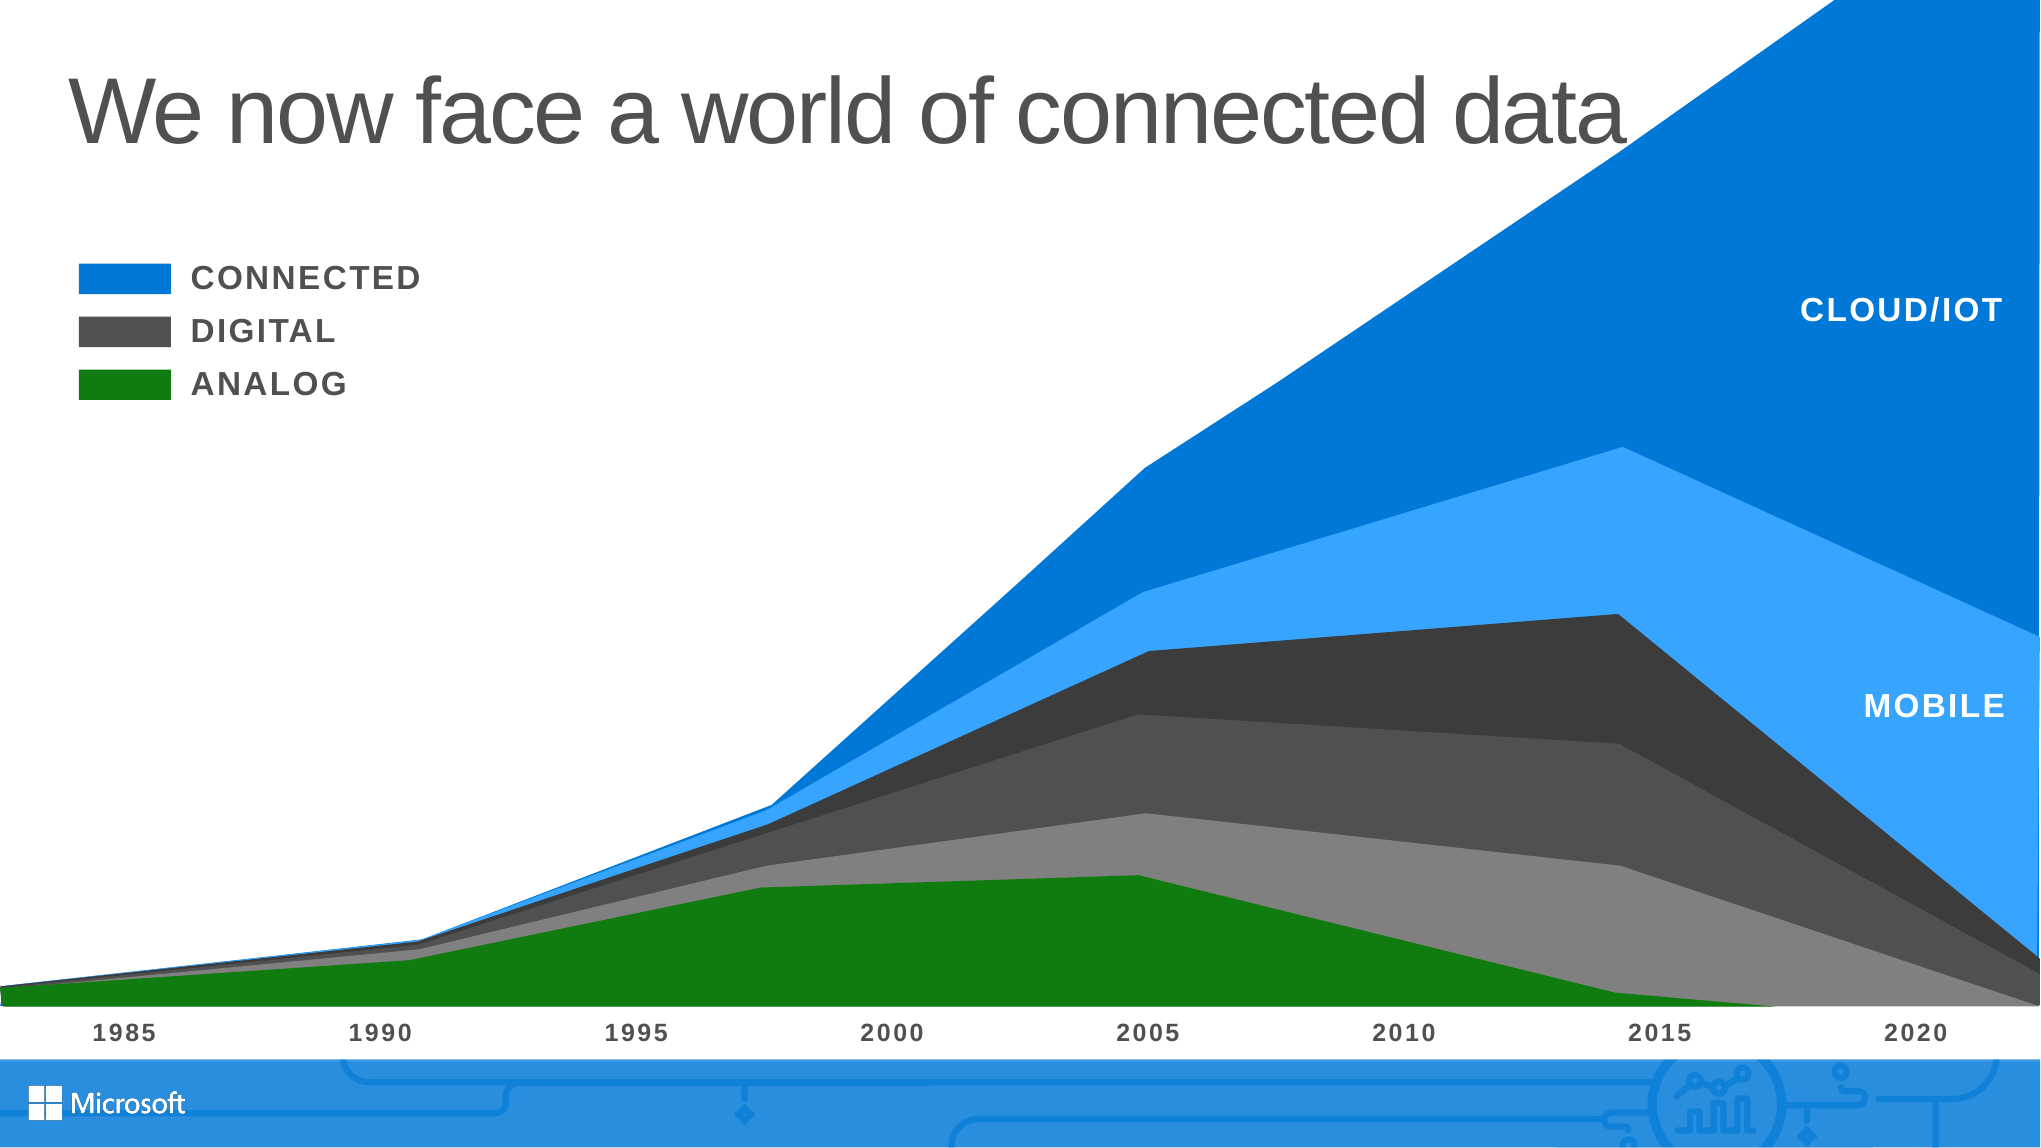

# We now face a world of connected data
CONNECTED

CLOUD/IOT
DIGITAL

ANALOG

MOBILE

1985
1990
1995
2000
2005
2010
2015
2020